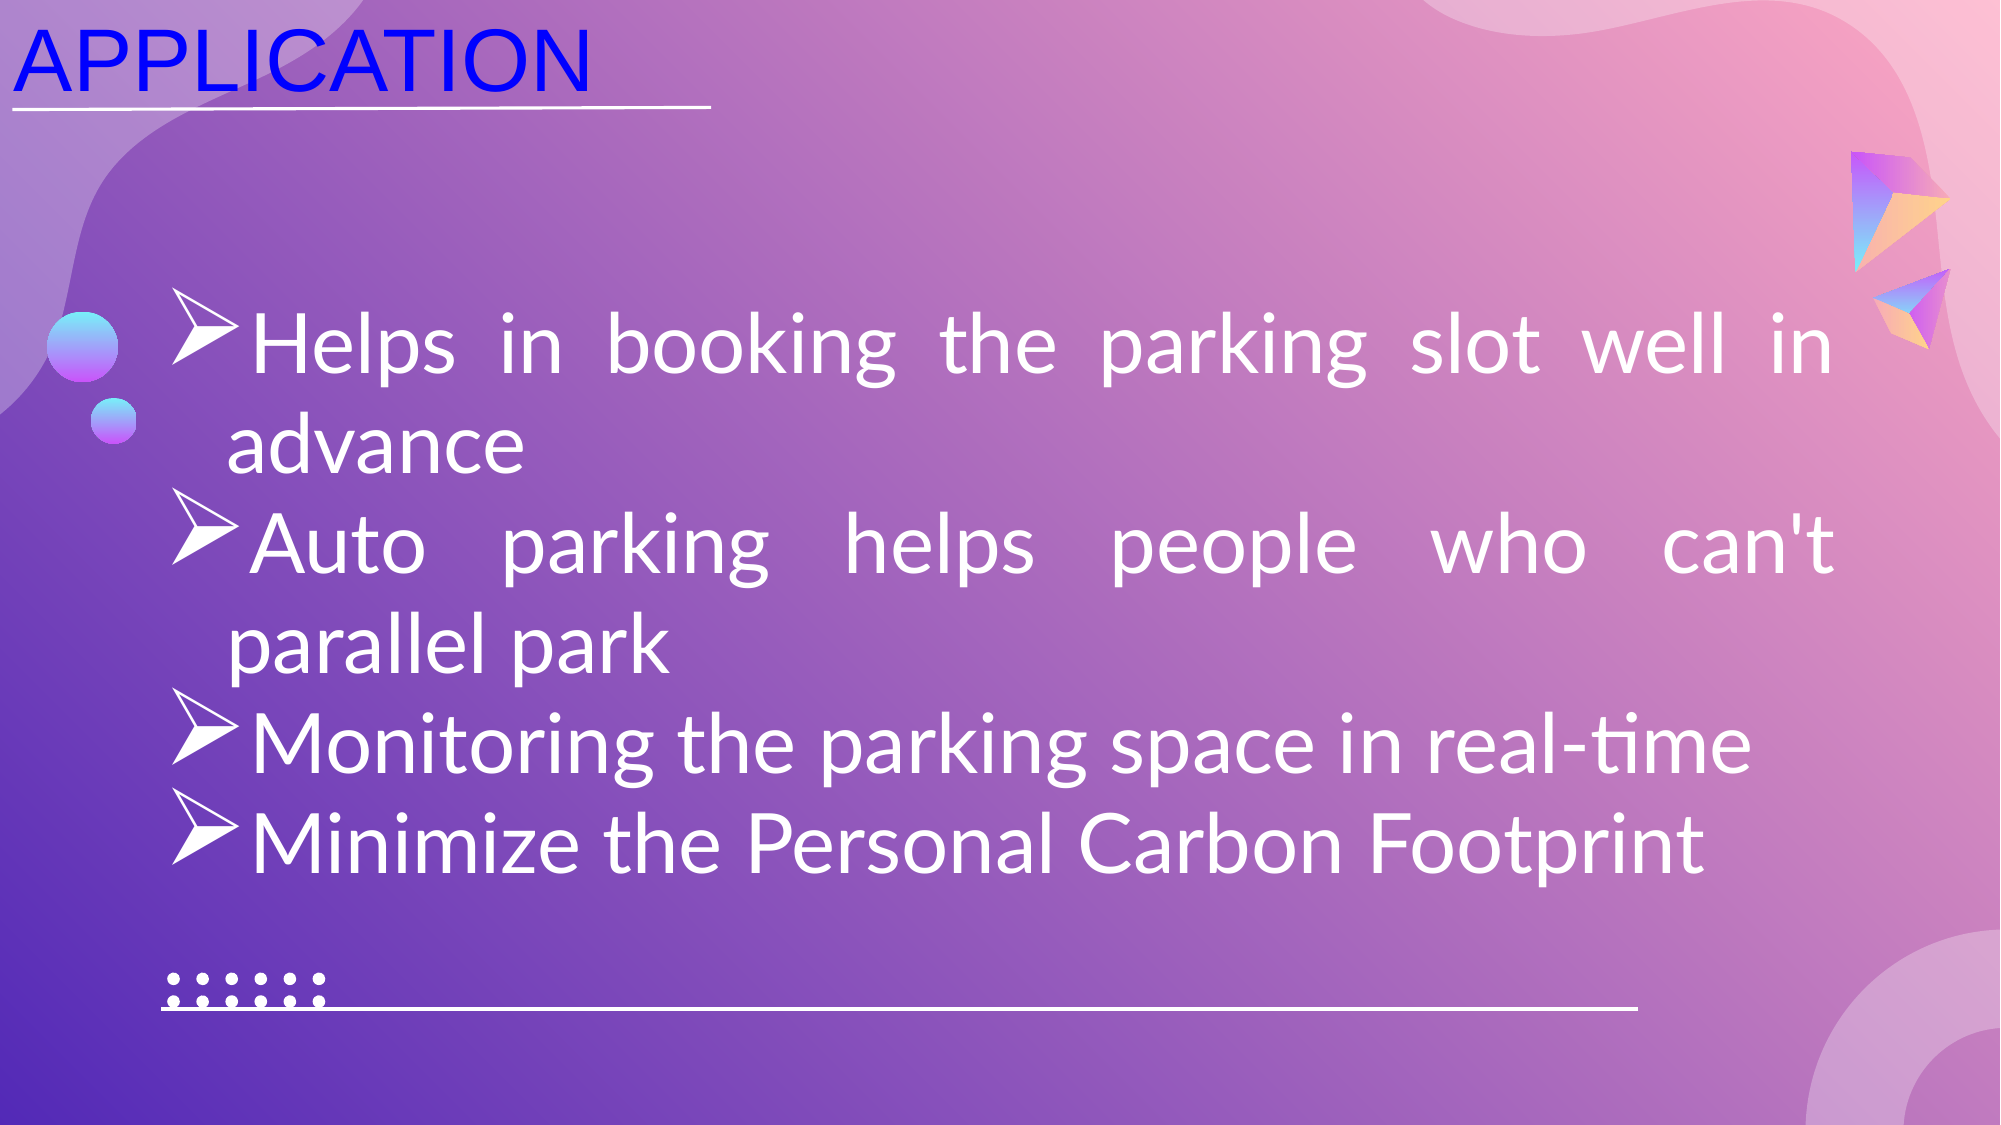

# APPLICATION

Helps in booking the parking slot well in advance
Auto parking helps people who can't parallel park
Monitoring the parking space in real-time
Minimize the Personal Carbon Footprint